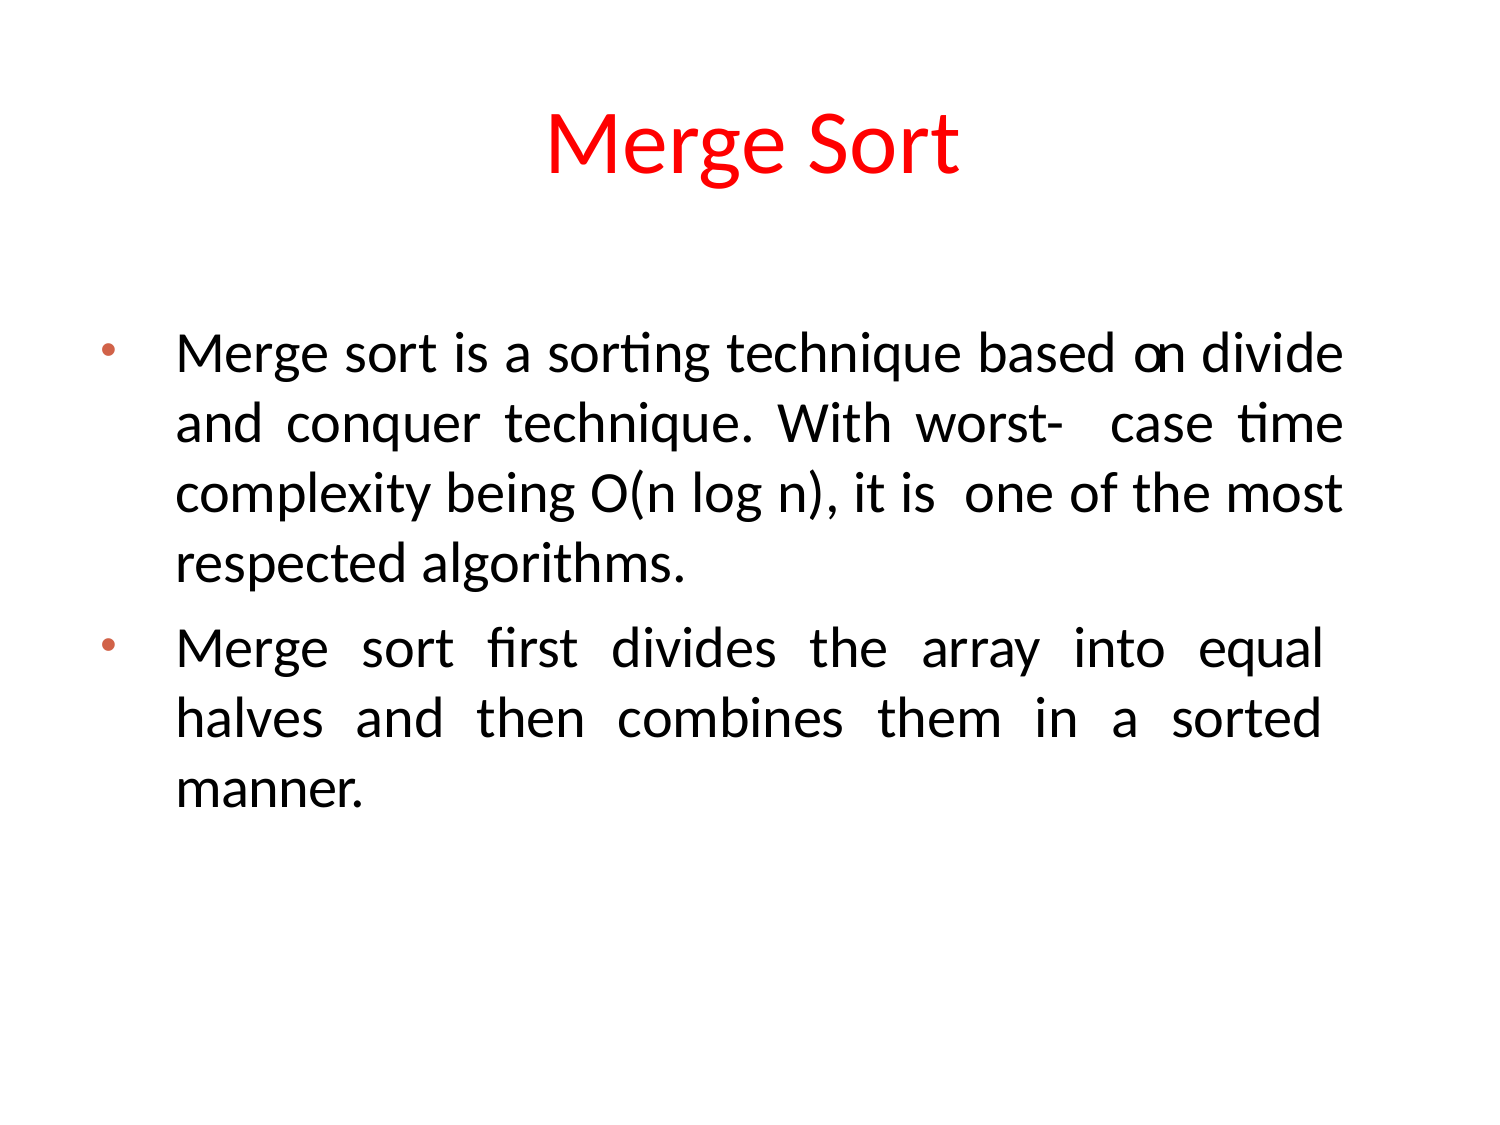

Merge Sort
Merge sort is a sorting technique based on  divide and conquer technique. With worst-  case time complexity being Ο(n log n), it is  one of the most respected algorithms.
Merge sort first divides the array into equal  halves and then combines them in a sorted  manner.